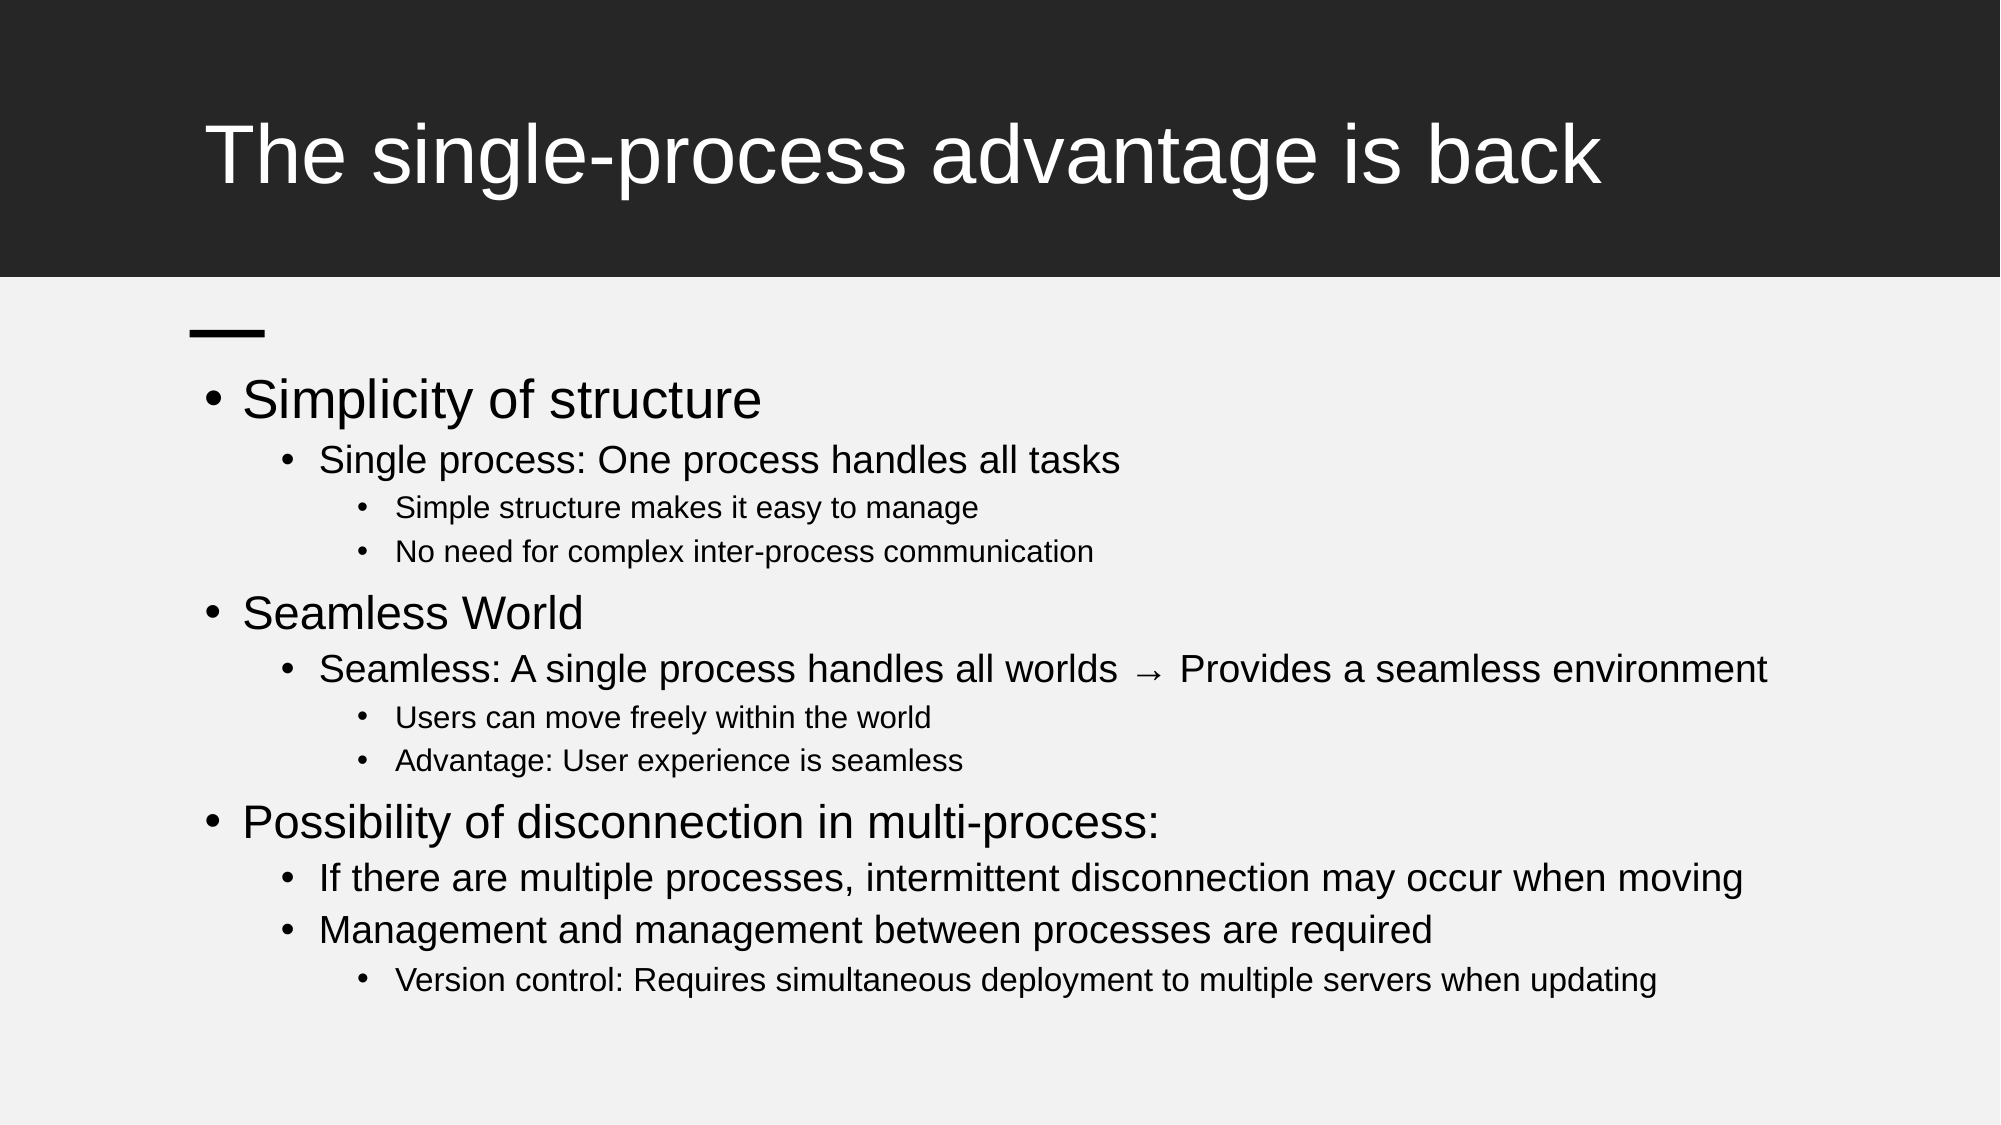

# The single-process advantage is back

Simplicity of structure
Single process: One process handles all tasks
Simple structure makes it easy to manage
No need for complex inter-process communication
Seamless World
Seamless: A single process handles all worlds → Provides a seamless environment
Users can move freely within the world
Advantage: User experience is seamless
Possibility of disconnection in multi-process:
If there are multiple processes, intermittent disconnection may occur when moving
Management and management between processes are required
Version control: Requires simultaneous deployment to multiple servers when updating